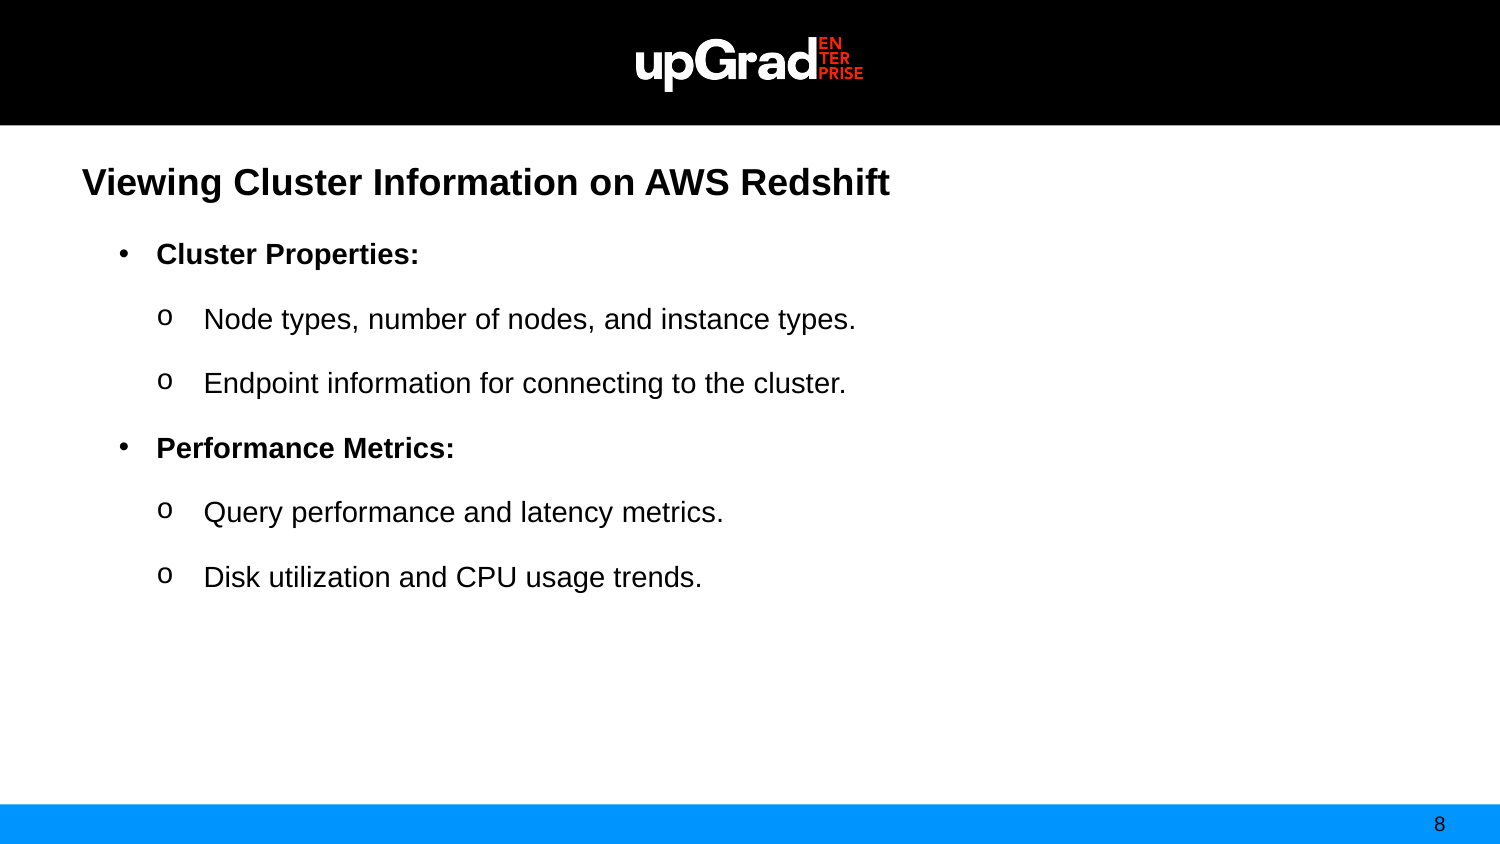

Viewing Cluster Information on AWS Redshift
Cluster Properties:
Node types, number of nodes, and instance types.
Endpoint information for connecting to the cluster.
Performance Metrics:
Query performance and latency metrics.
Disk utilization and CPU usage trends.
Regression: An Overview
8